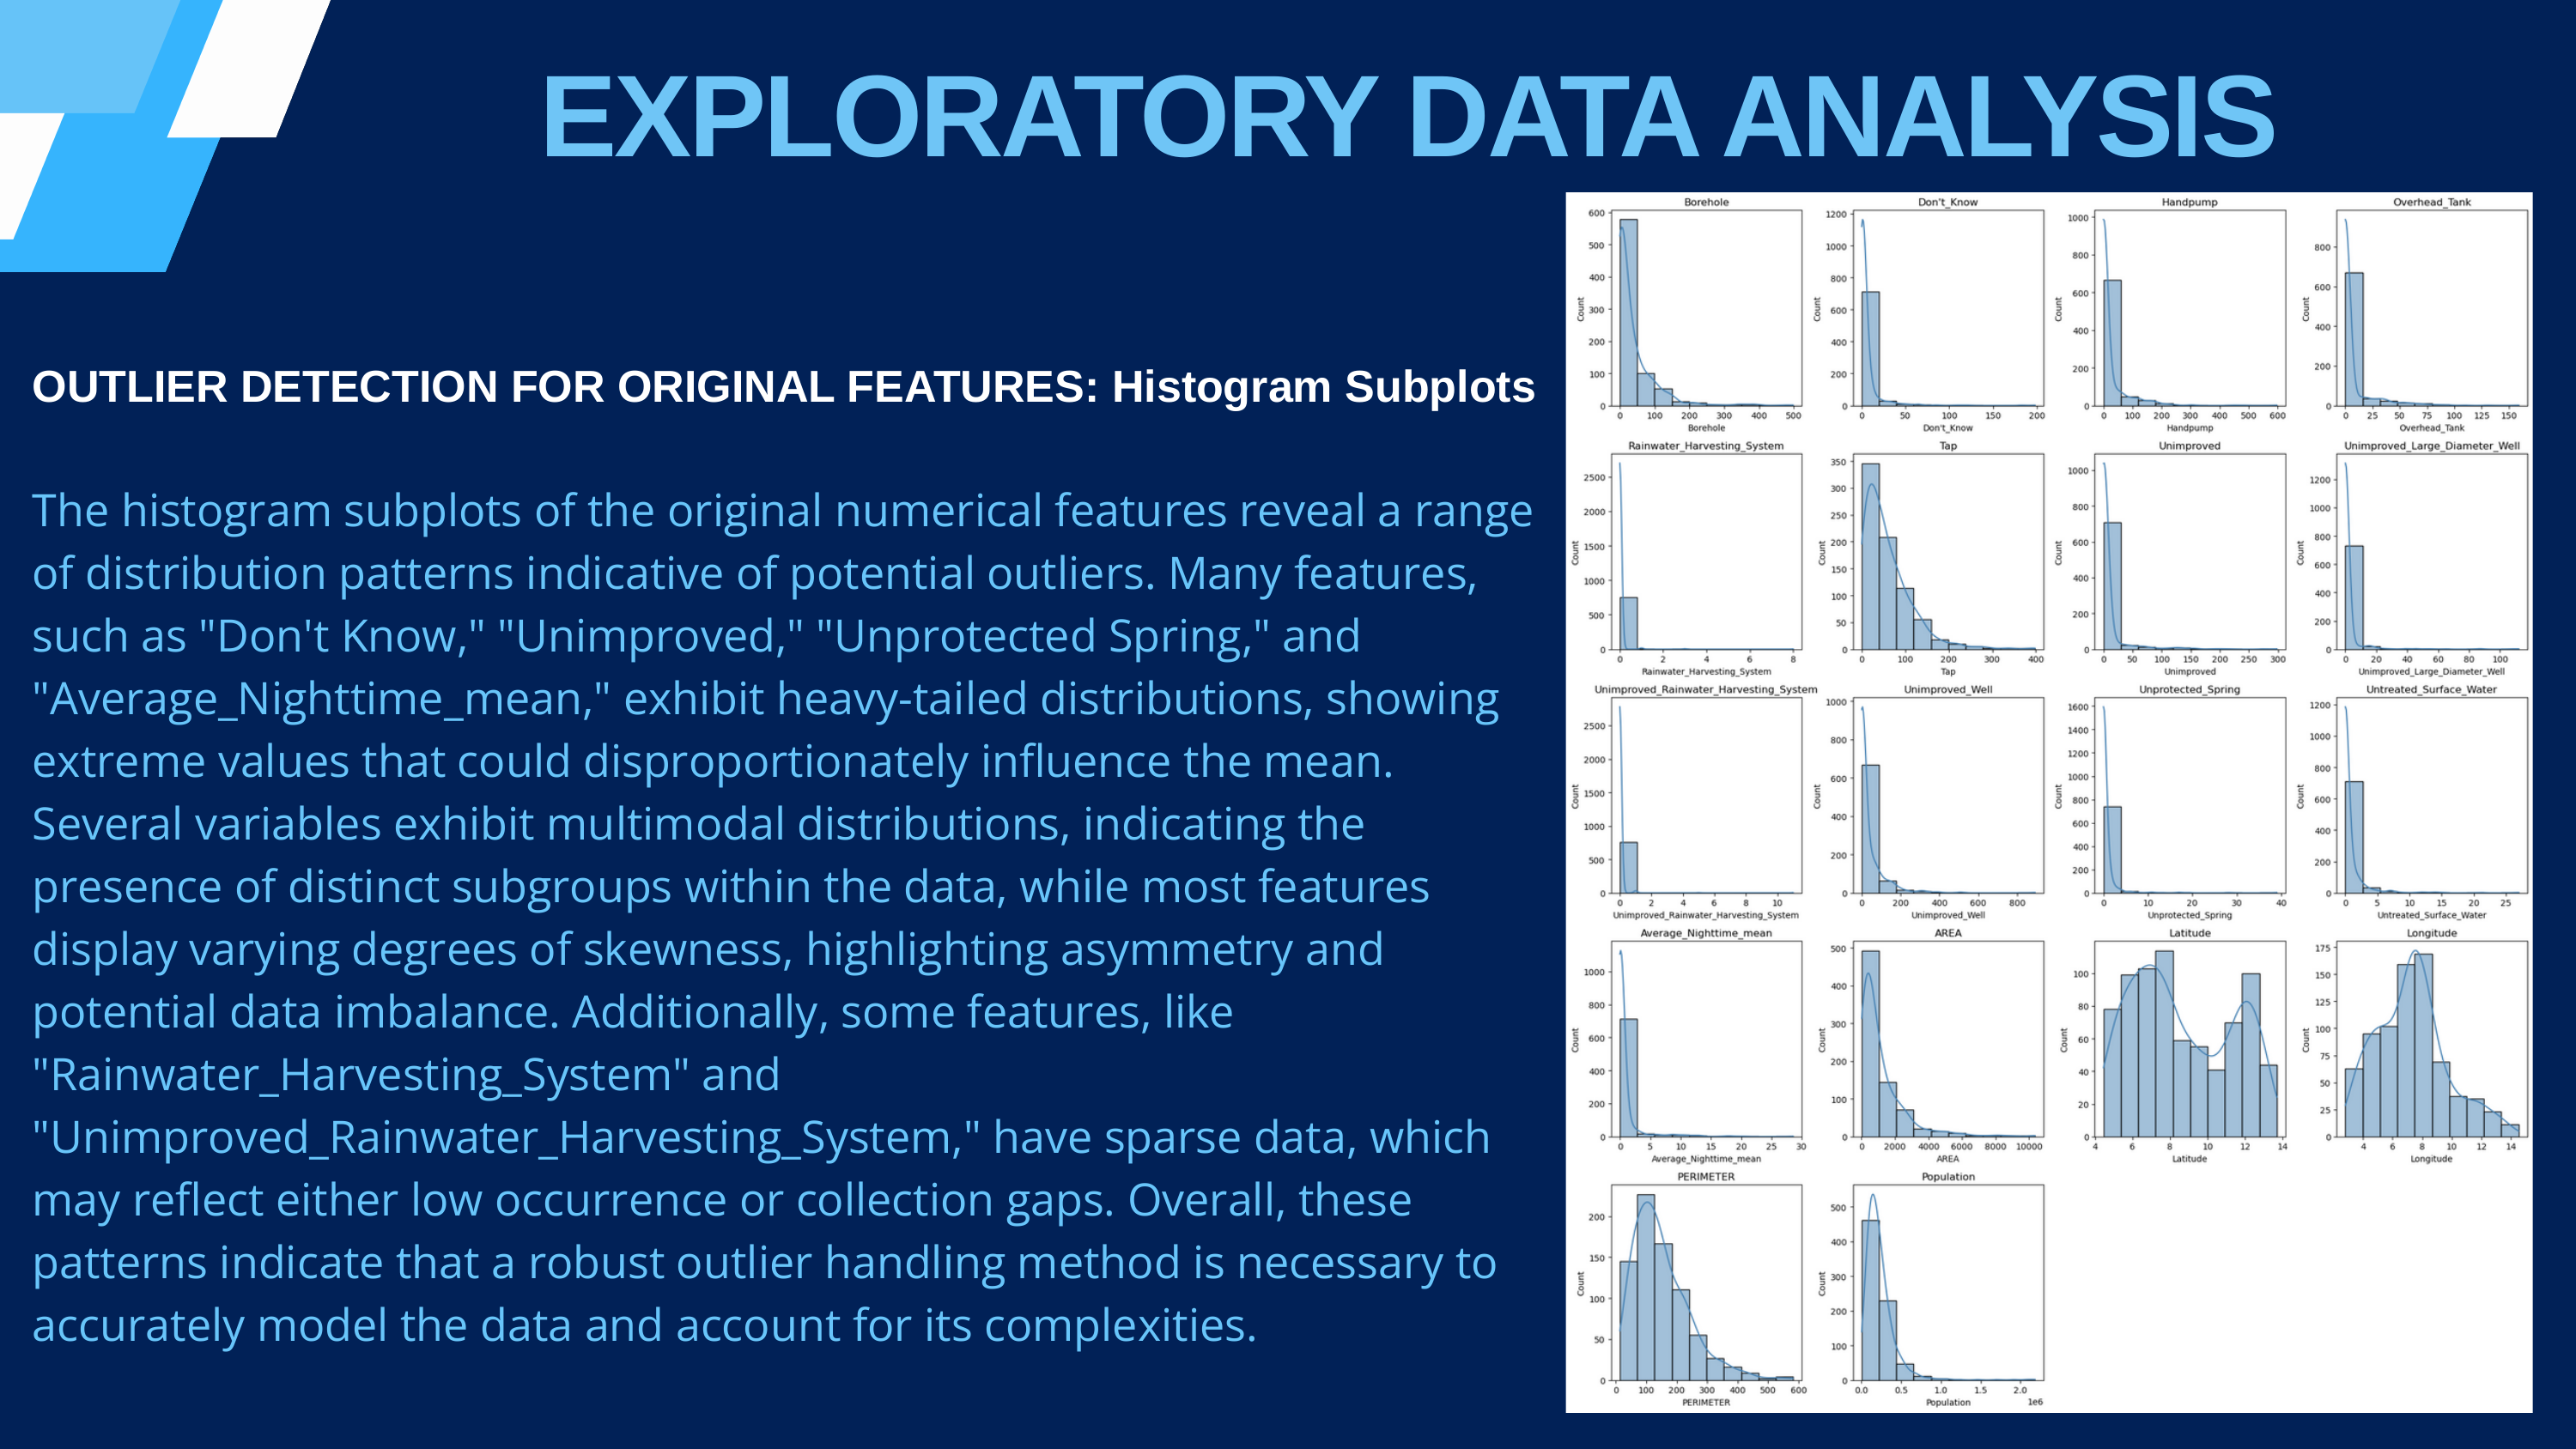

EXPLORATORY DATA ANALYSIS

OUTLIER DETECTION FOR ORIGINAL FEATURES: Histogram Subplots

The histogram subplots of the original numerical features reveal a range of distribution patterns indicative of potential outliers. Many features, such as "Don't Know," "Unimproved," "Unprotected Spring," and "Average_Nighttime_mean," exhibit heavy-tailed distributions, showing extreme values that could disproportionately influence the mean. Several variables exhibit multimodal distributions, indicating the presence of distinct subgroups within the data, while most features display varying degrees of skewness, highlighting asymmetry and potential data imbalance. Additionally, some features, like "Rainwater_Harvesting_System" and "Unimproved_Rainwater_Harvesting_System," have sparse data, which may reflect either low occurrence or collection gaps. Overall, these patterns indicate that a robust outlier handling method is necessary to accurately model the data and account for its complexities.